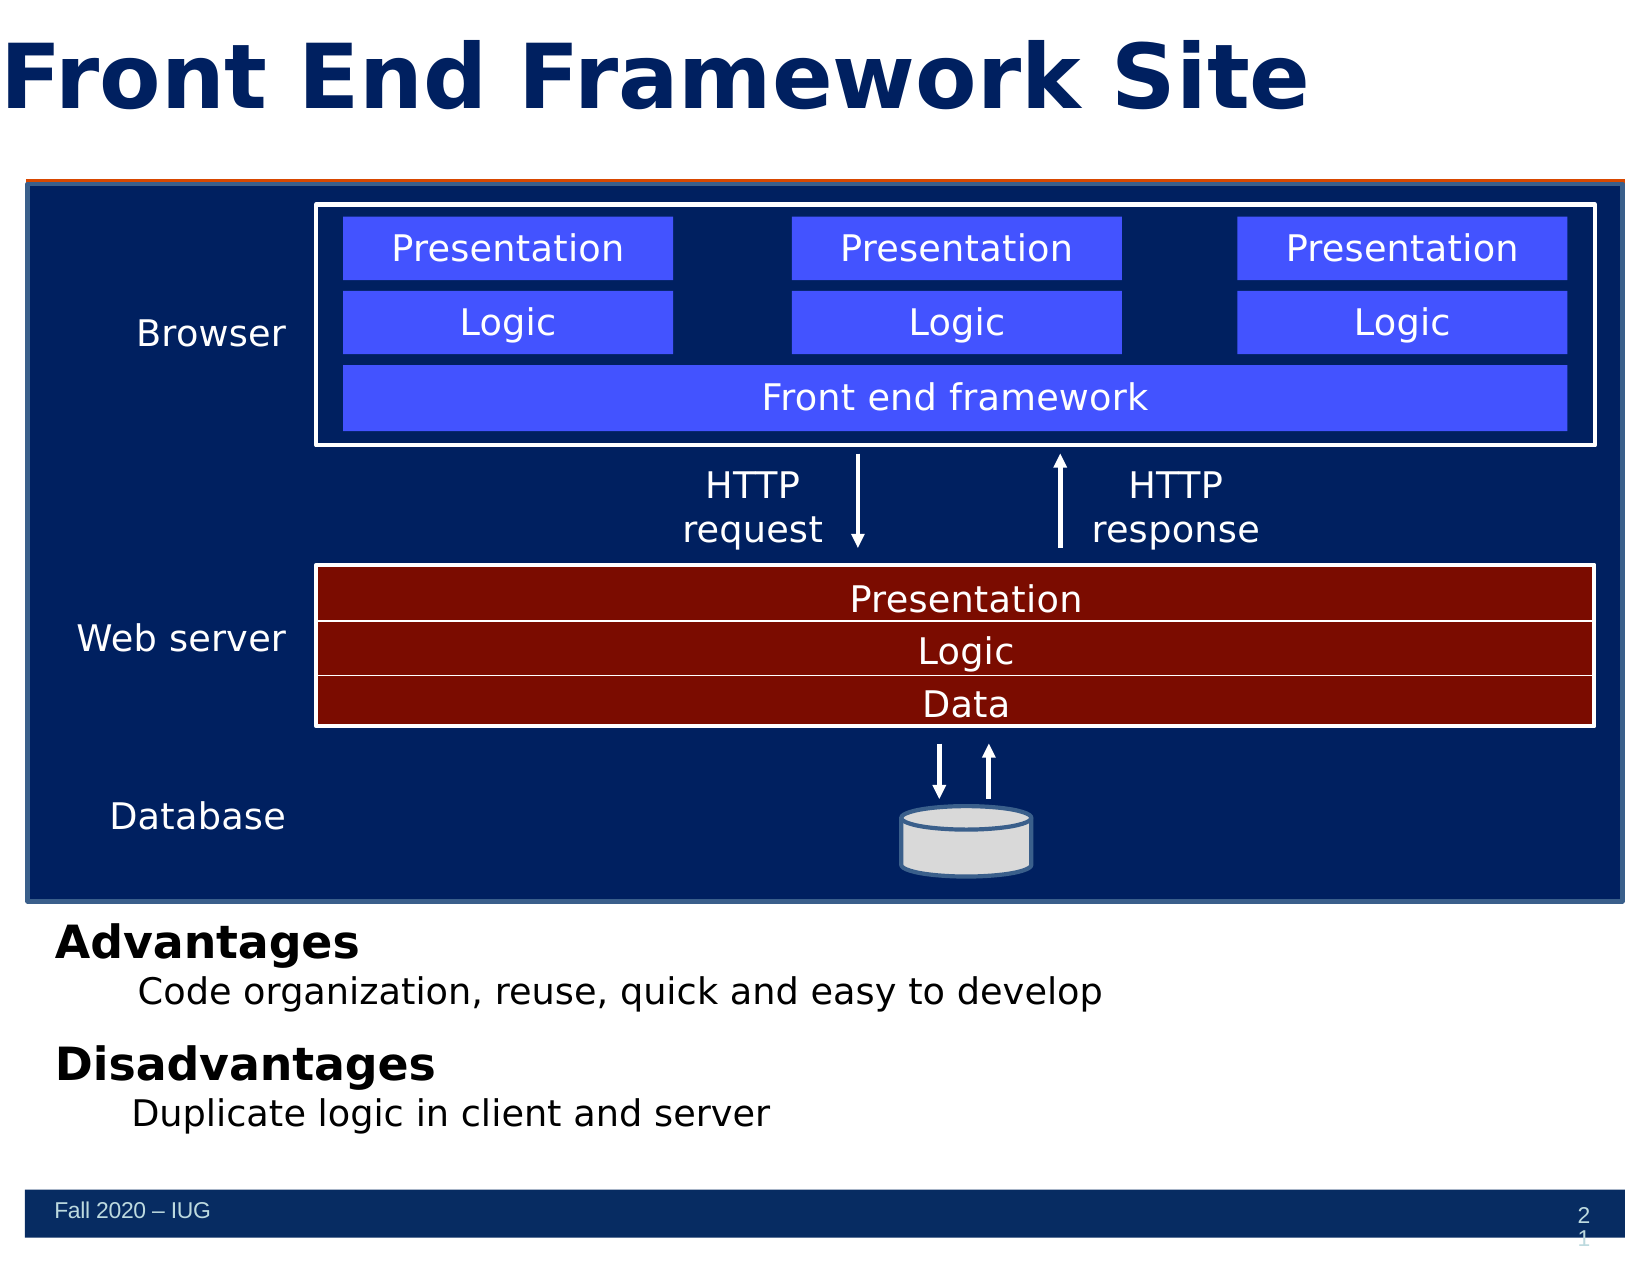

# Front End Framework Site

Presentation
Presentation
Presentation
Logic
Logic
Logic
Browser
Front end framework
HTTP request
HTTP response
Presentation
Logic
Data

Web server
Database

Advantages
Code organization, reuse, quick and easy to develop
Disadvantages
Duplicate logic in client and server
Fall 2020 – IUG
21